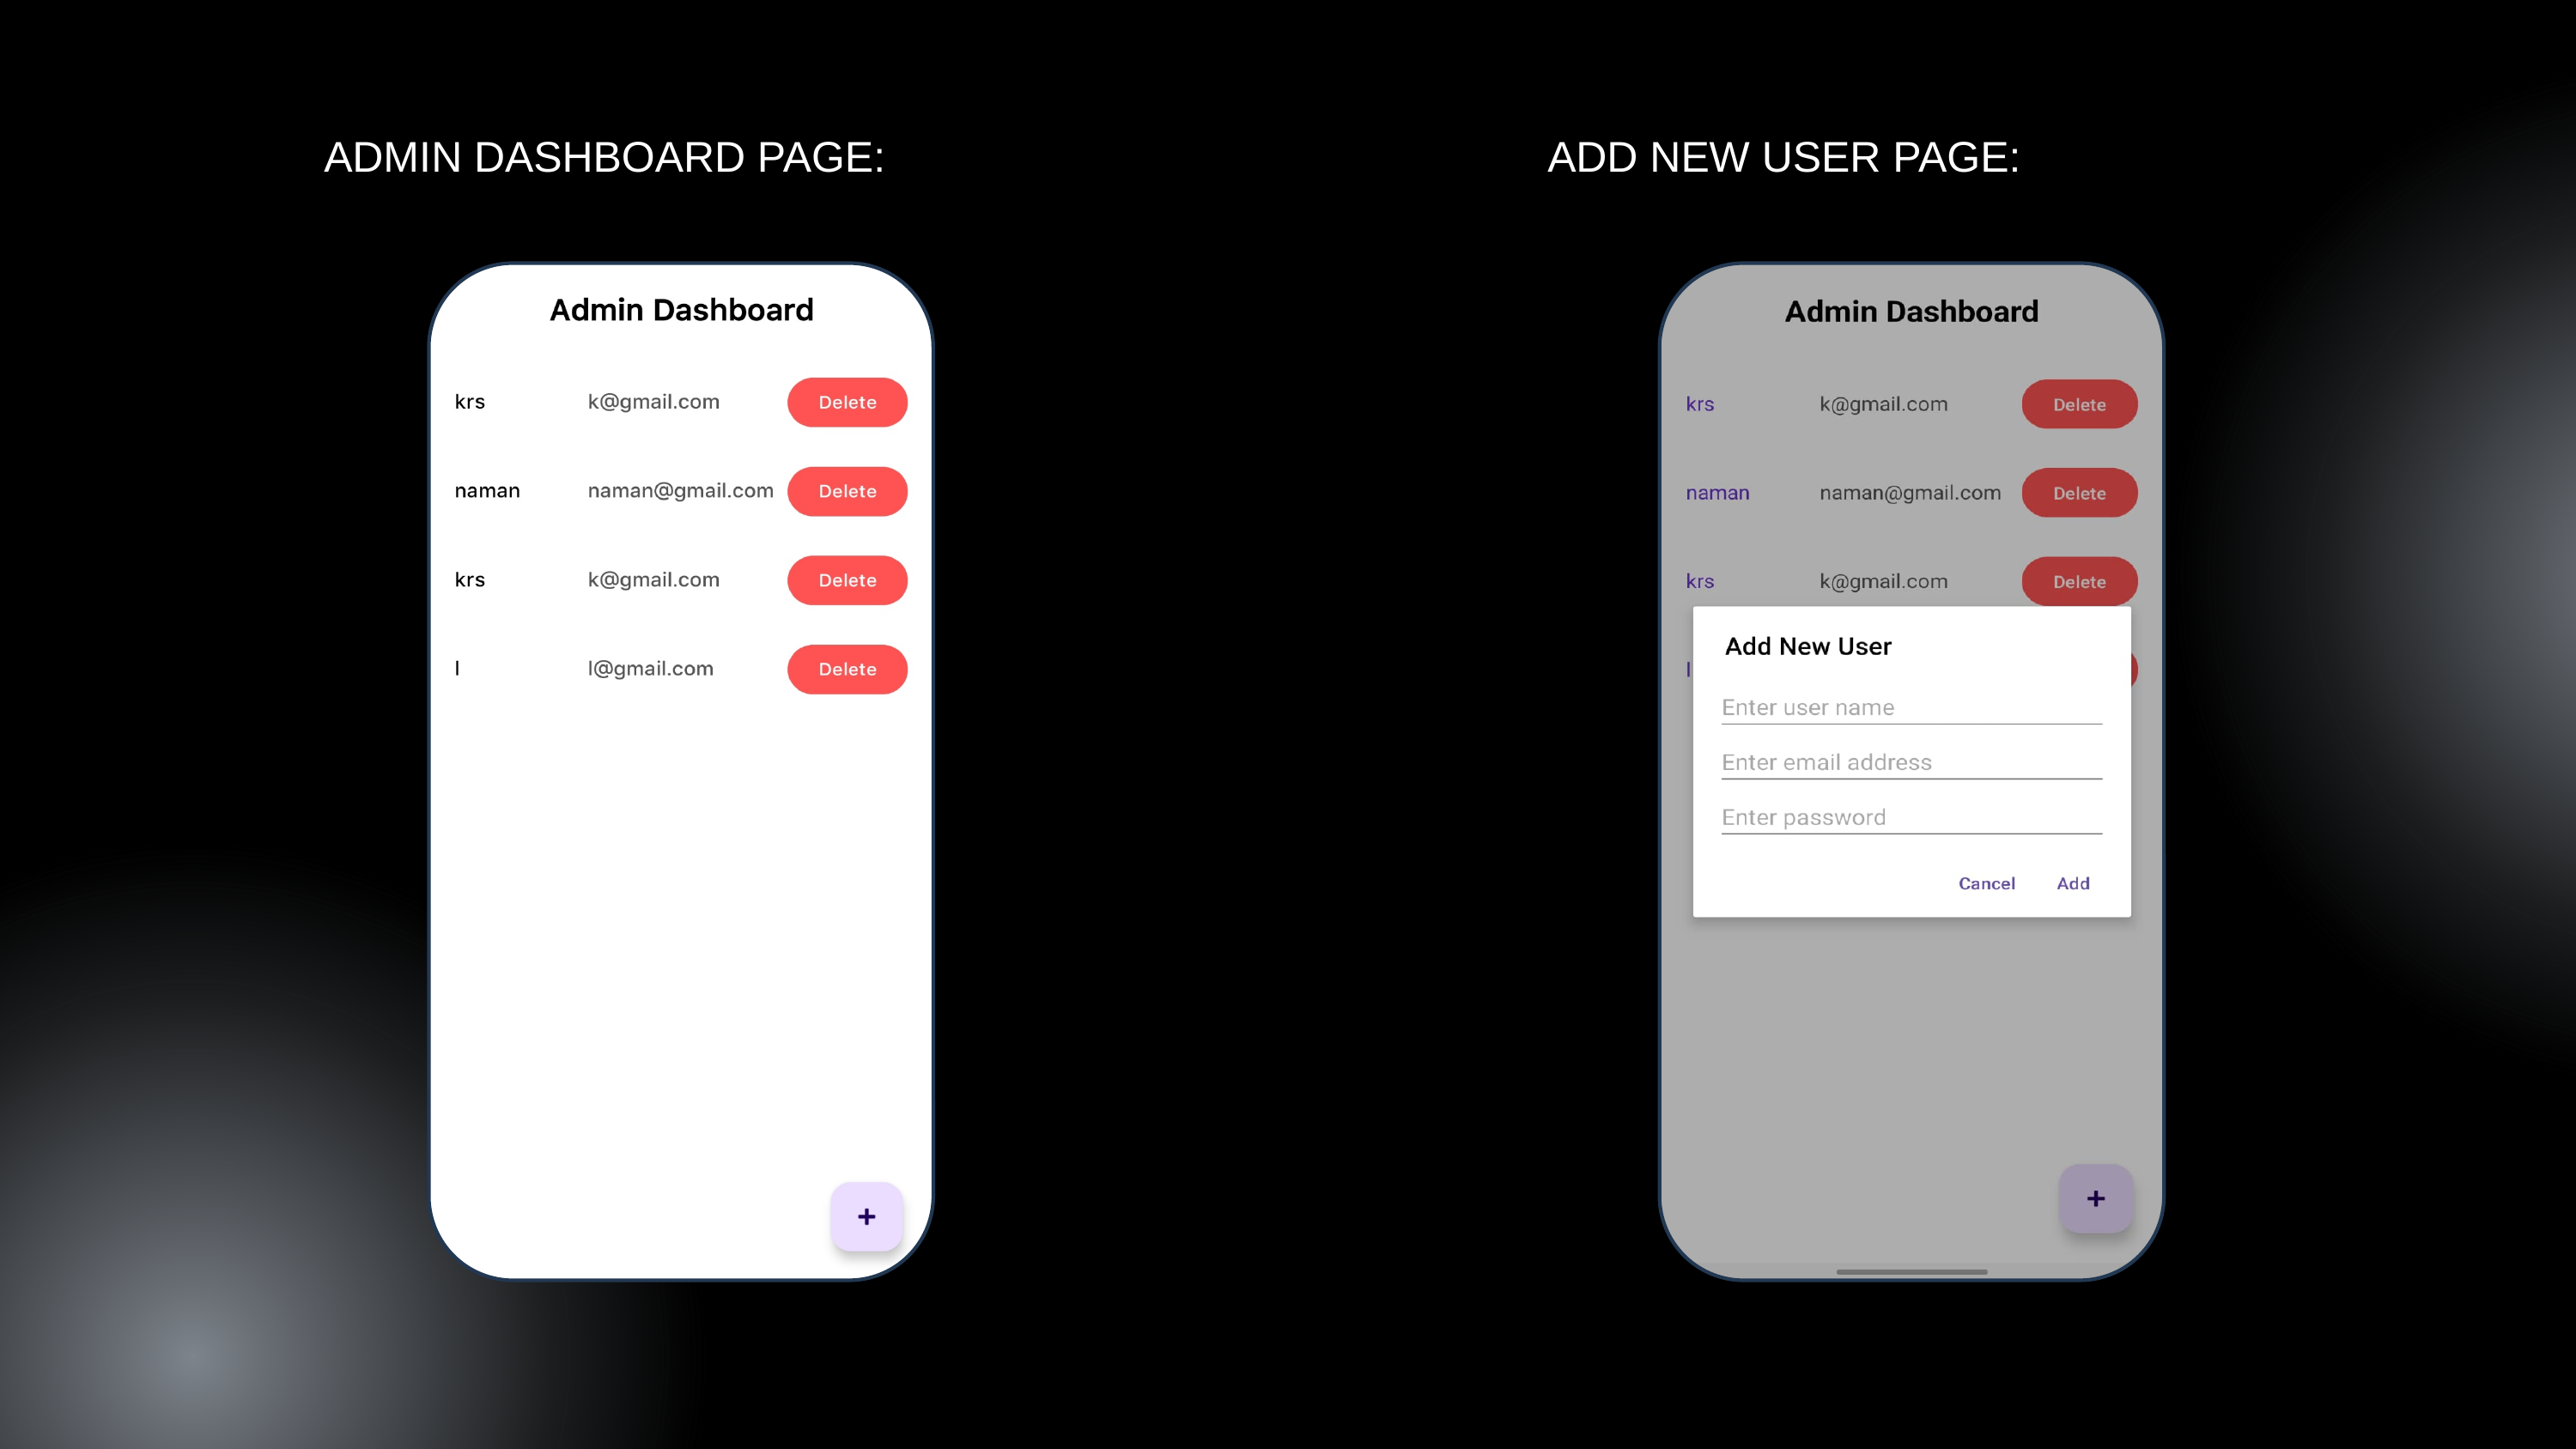

ADMIN DASHBOARD PAGE:
ADD NEW USER PAGE: